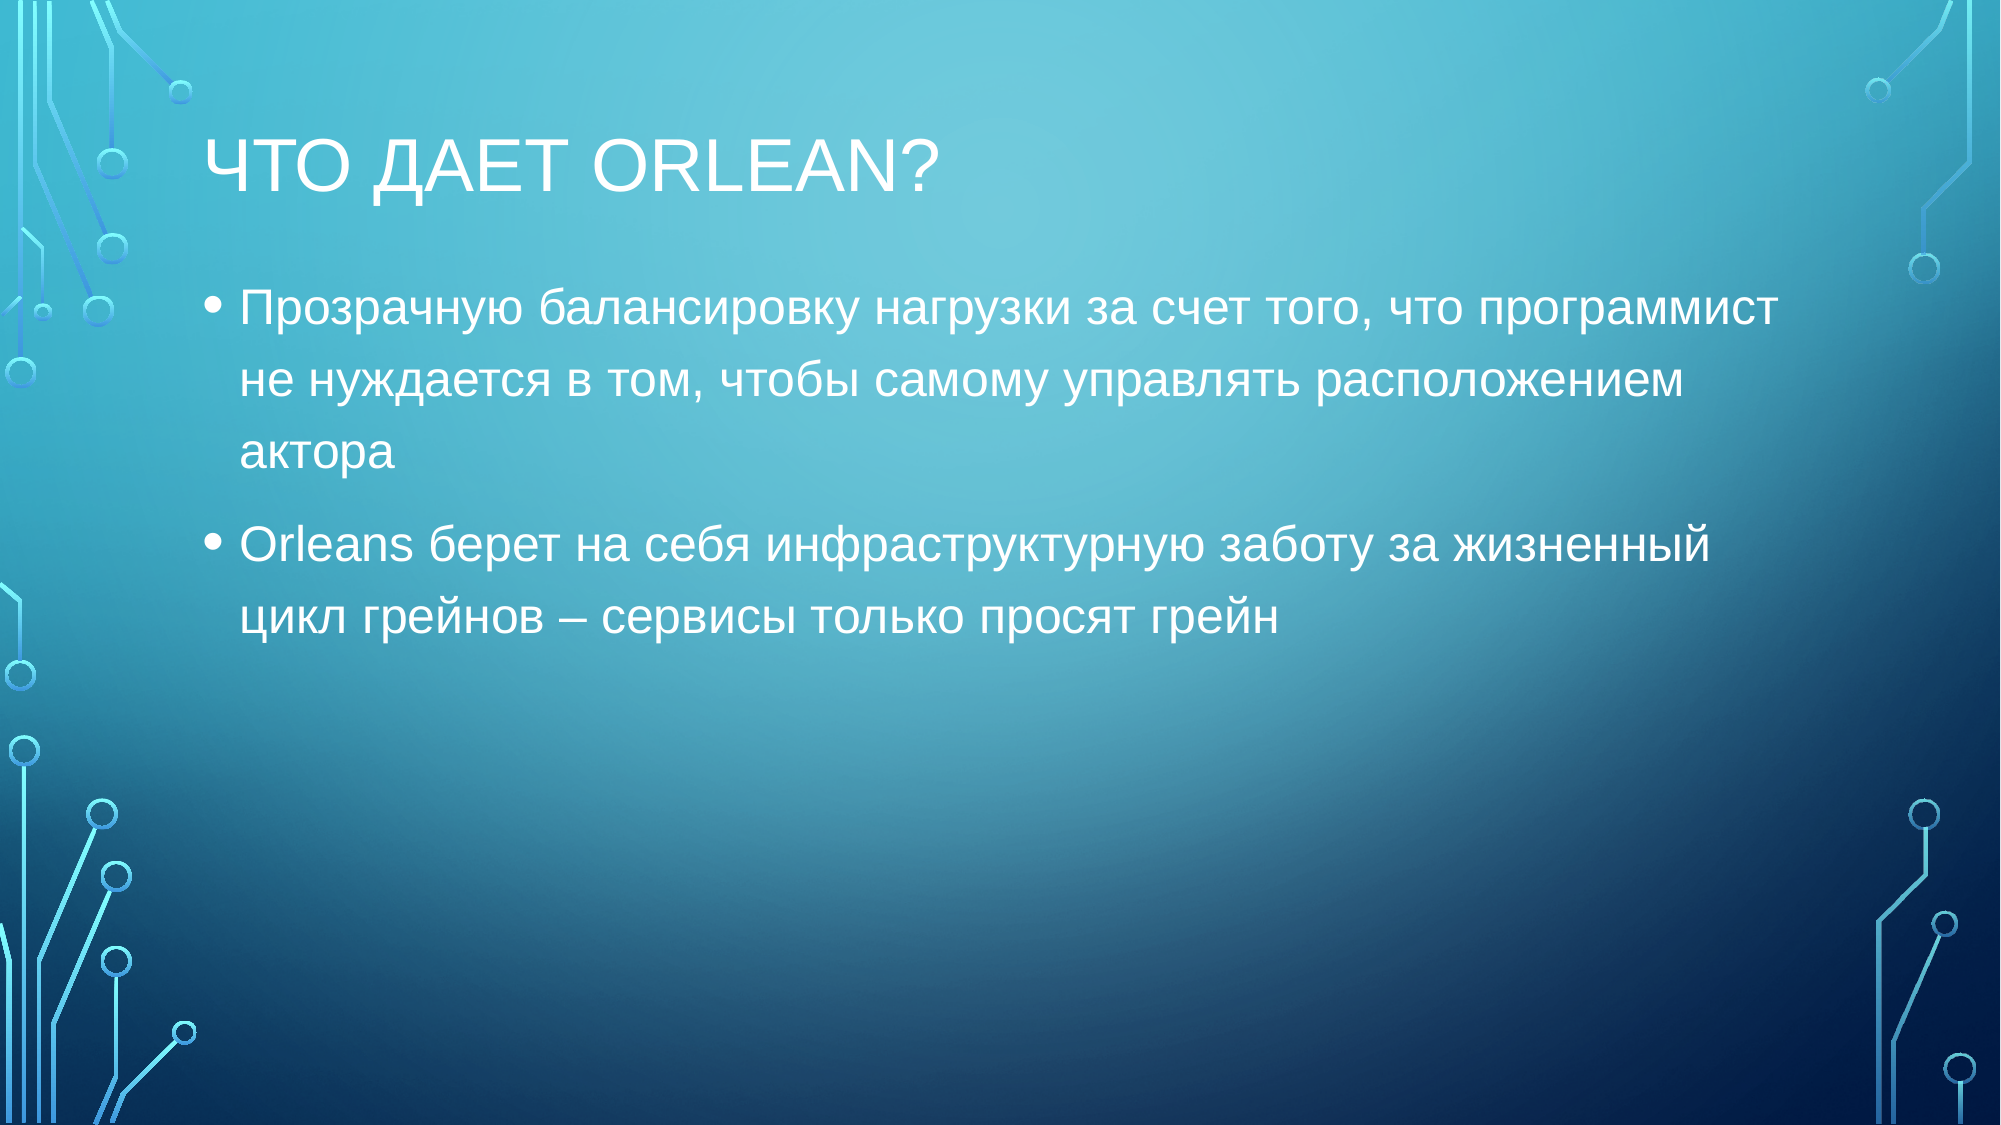

# Что дает orlean?
Прозрачную балансировку нагрузки за счет того, что программист не нуждается в том, чтобы самому управлять расположением актора
Orleans берет на себя инфраструктурную заботу за жизненный цикл грейнов – сервисы только просят грейн